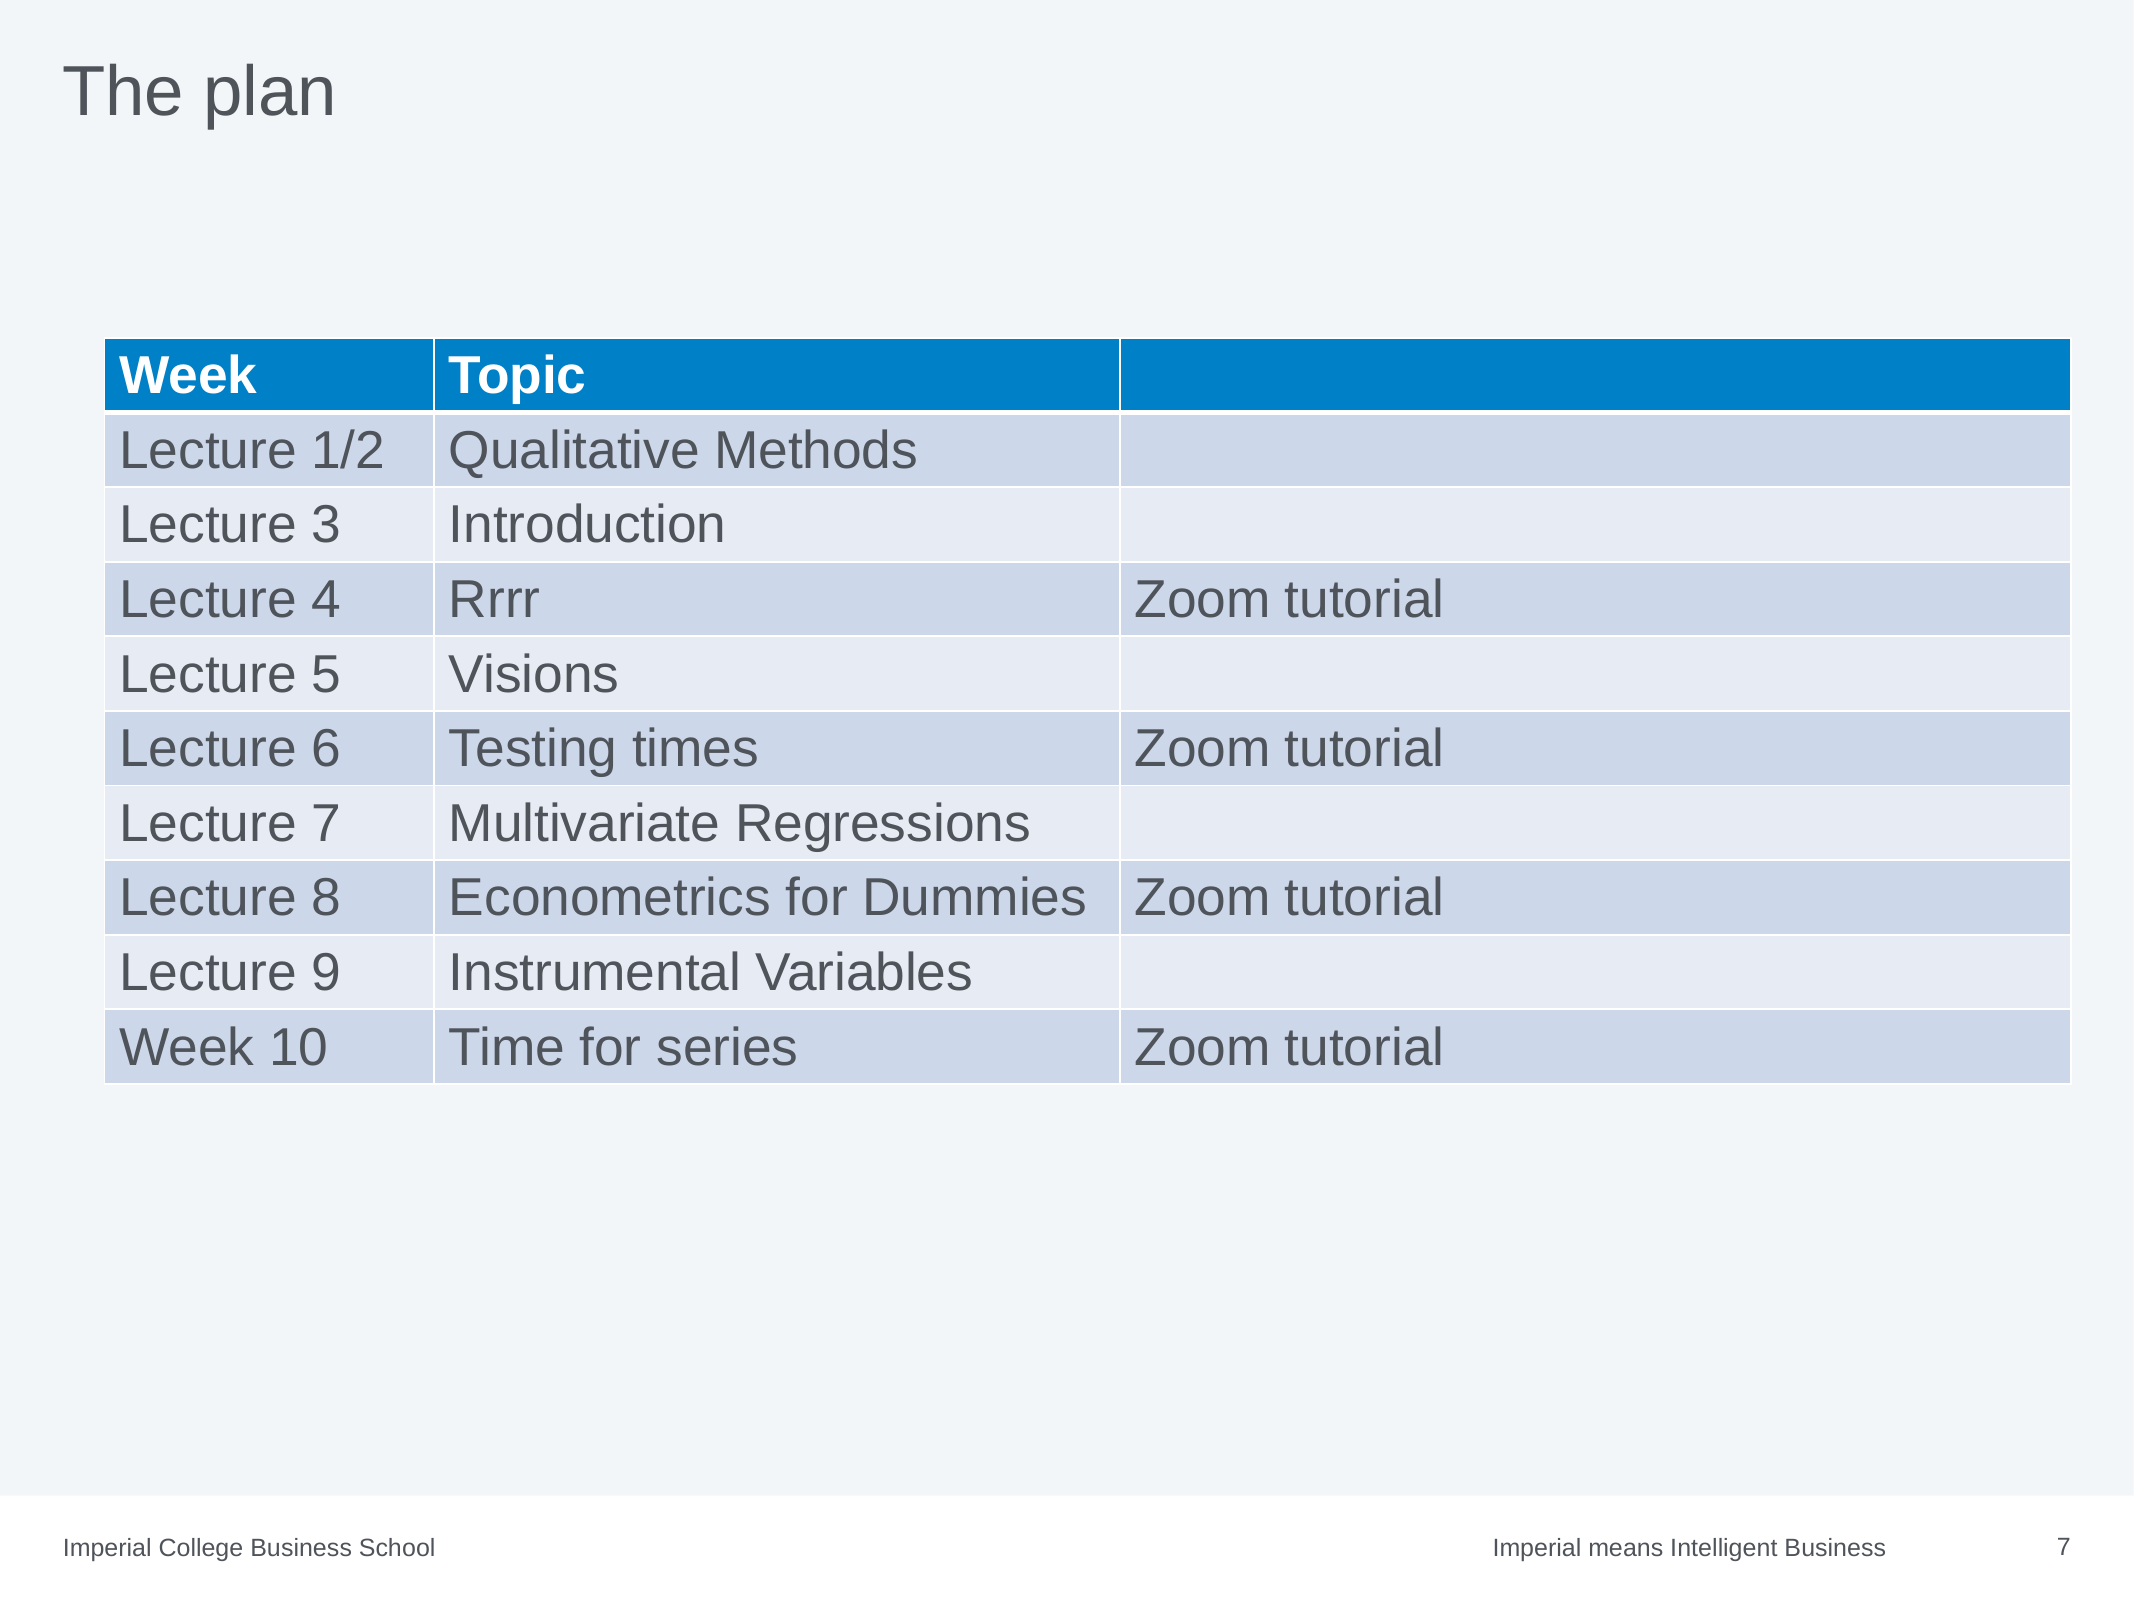

# The plan
| Week | Topic |  |
| --- | --- | --- |
| Lecture 1/2 | Qualitative Methods |  |
| Lecture 3 | Introduction |  |
| Lecture 4 | Rrrr | Zoom tutorial |
| Lecture 5 | Visions |  |
| Lecture 6 | Testing times | Zoom tutorial |
| Lecture 7 | Multivariate Regressions |  |
| Lecture 8 | Econometrics for Dummies | Zoom tutorial |
| Lecture 9 | Instrumental Variables |  |
| Week 10 | Time for series | Zoom tutorial |